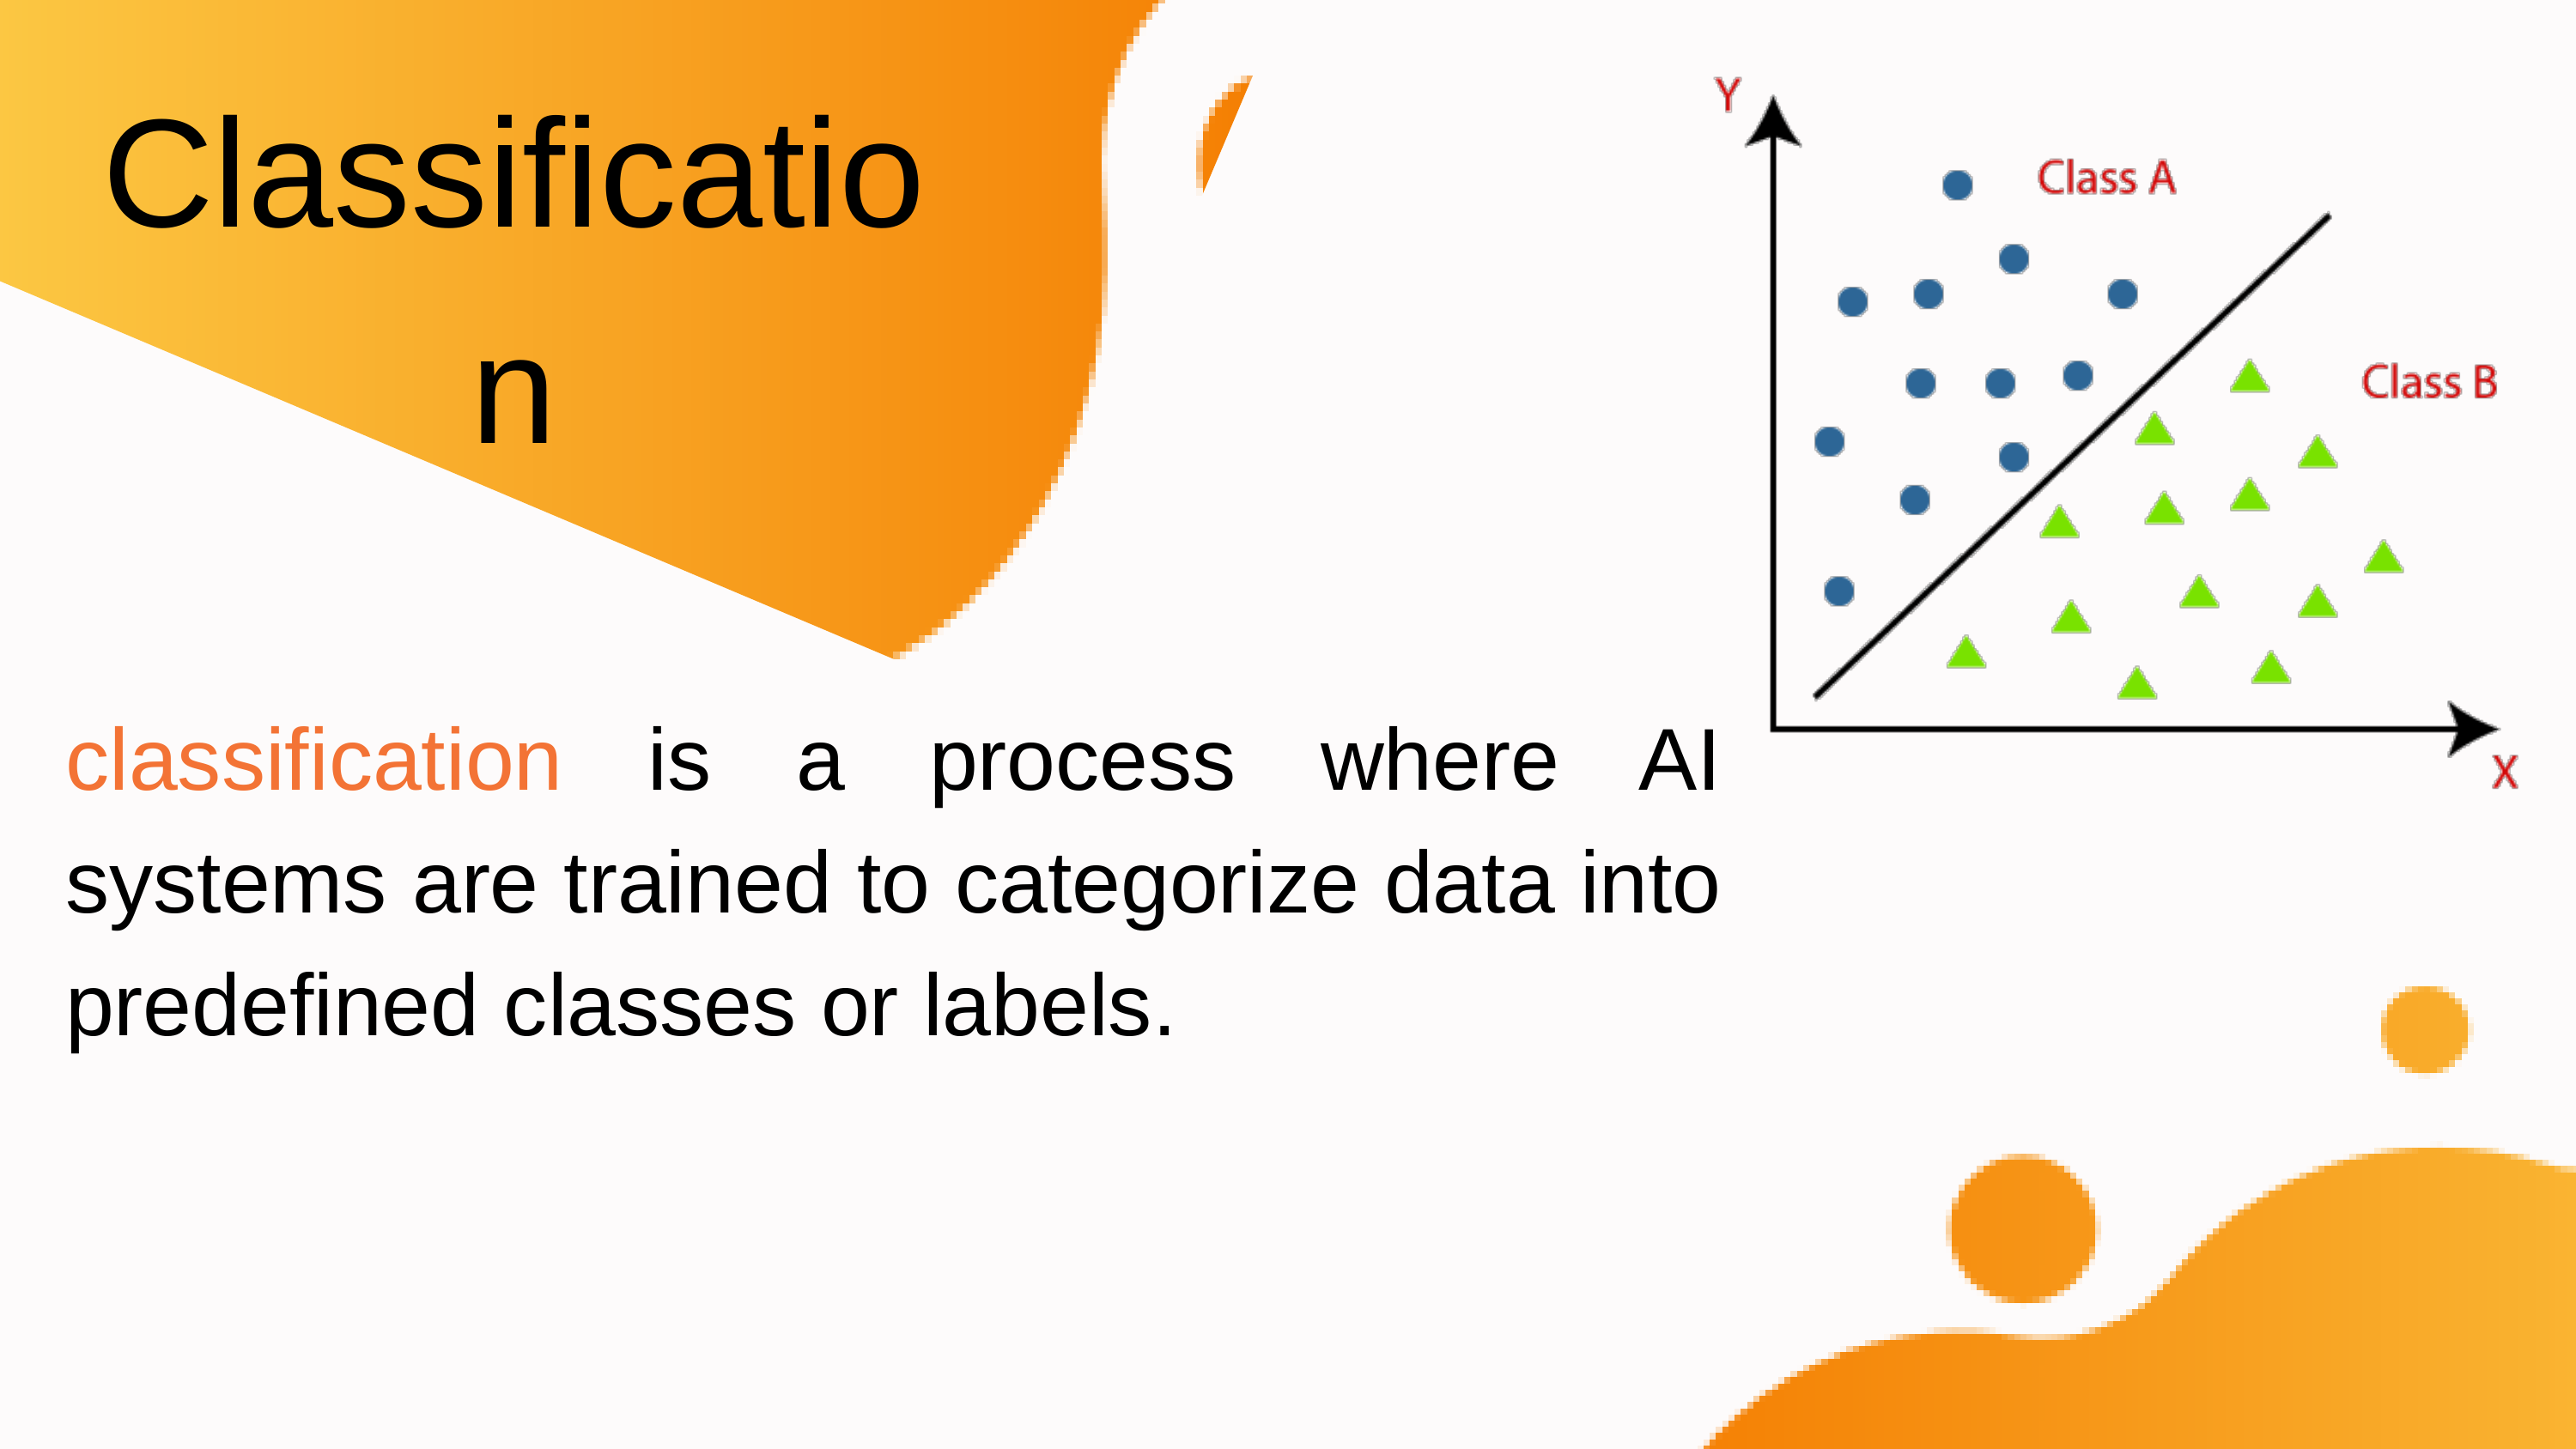

Classification

classification is a process where AI systems are trained to categorize data into predefined classes or labels.